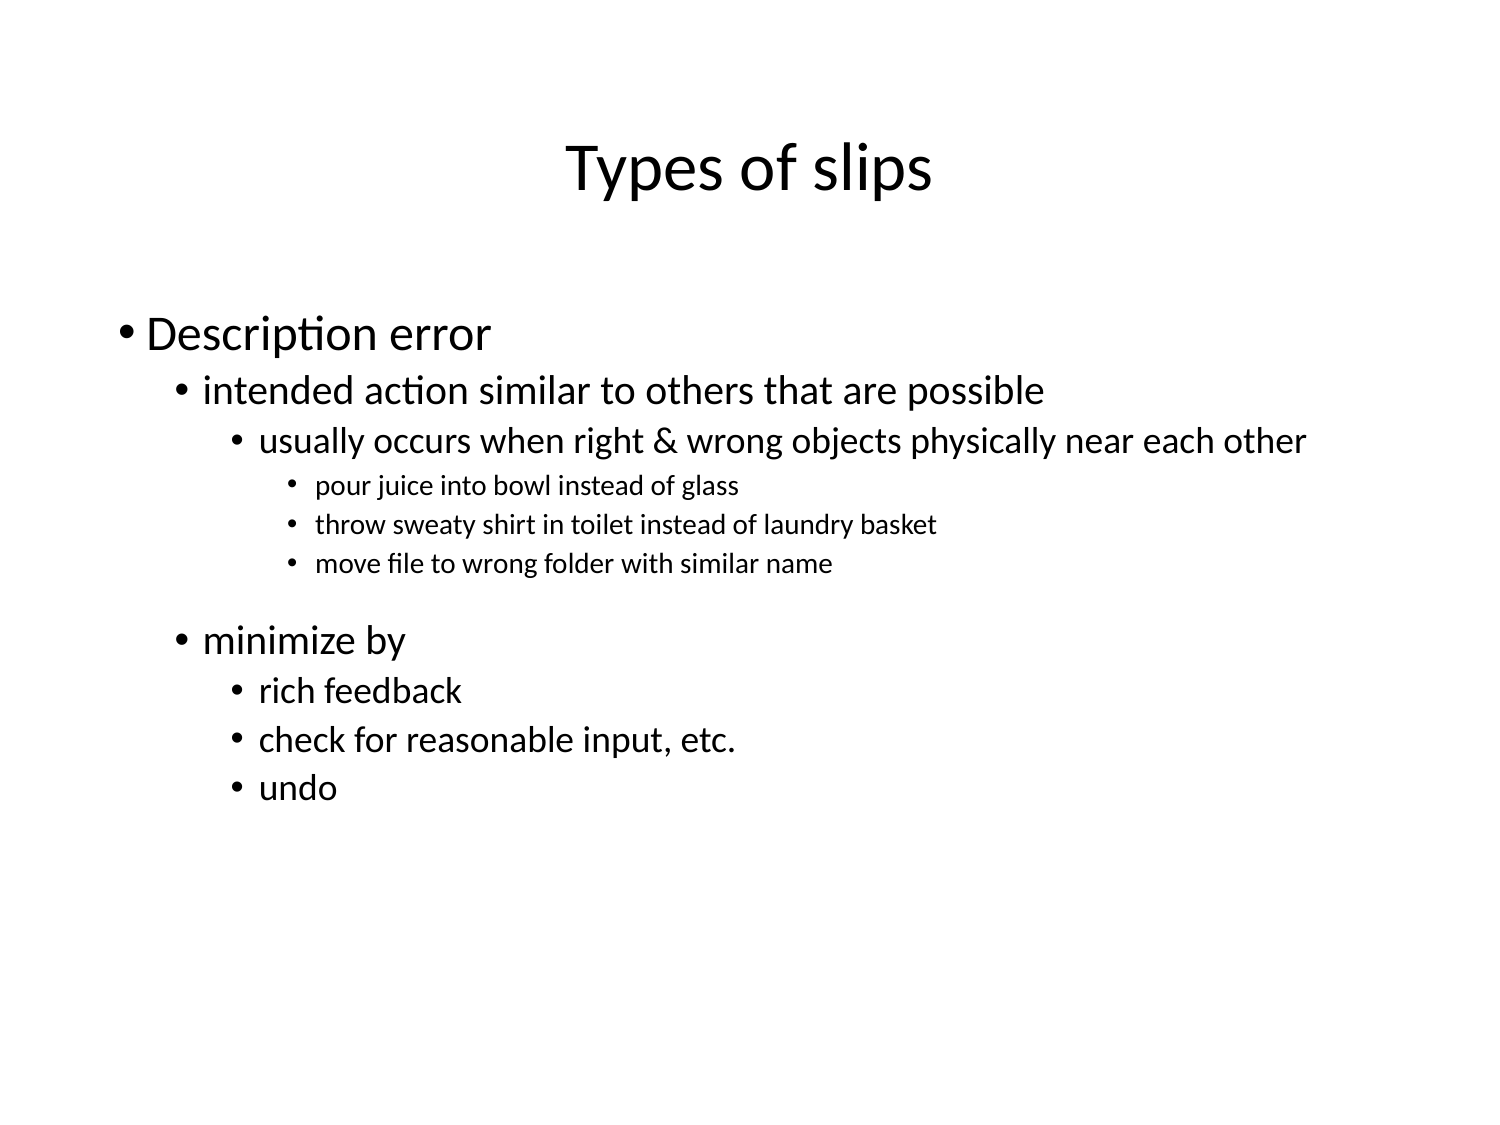

# Types of slips
Description error
intended action similar to others that are possible
usually occurs when right & wrong objects physically near each other
pour juice into bowl instead of glass
throw sweaty shirt in toilet instead of laundry basket
move file to wrong folder with similar name
minimize by
rich feedback
check for reasonable input, etc.
undo